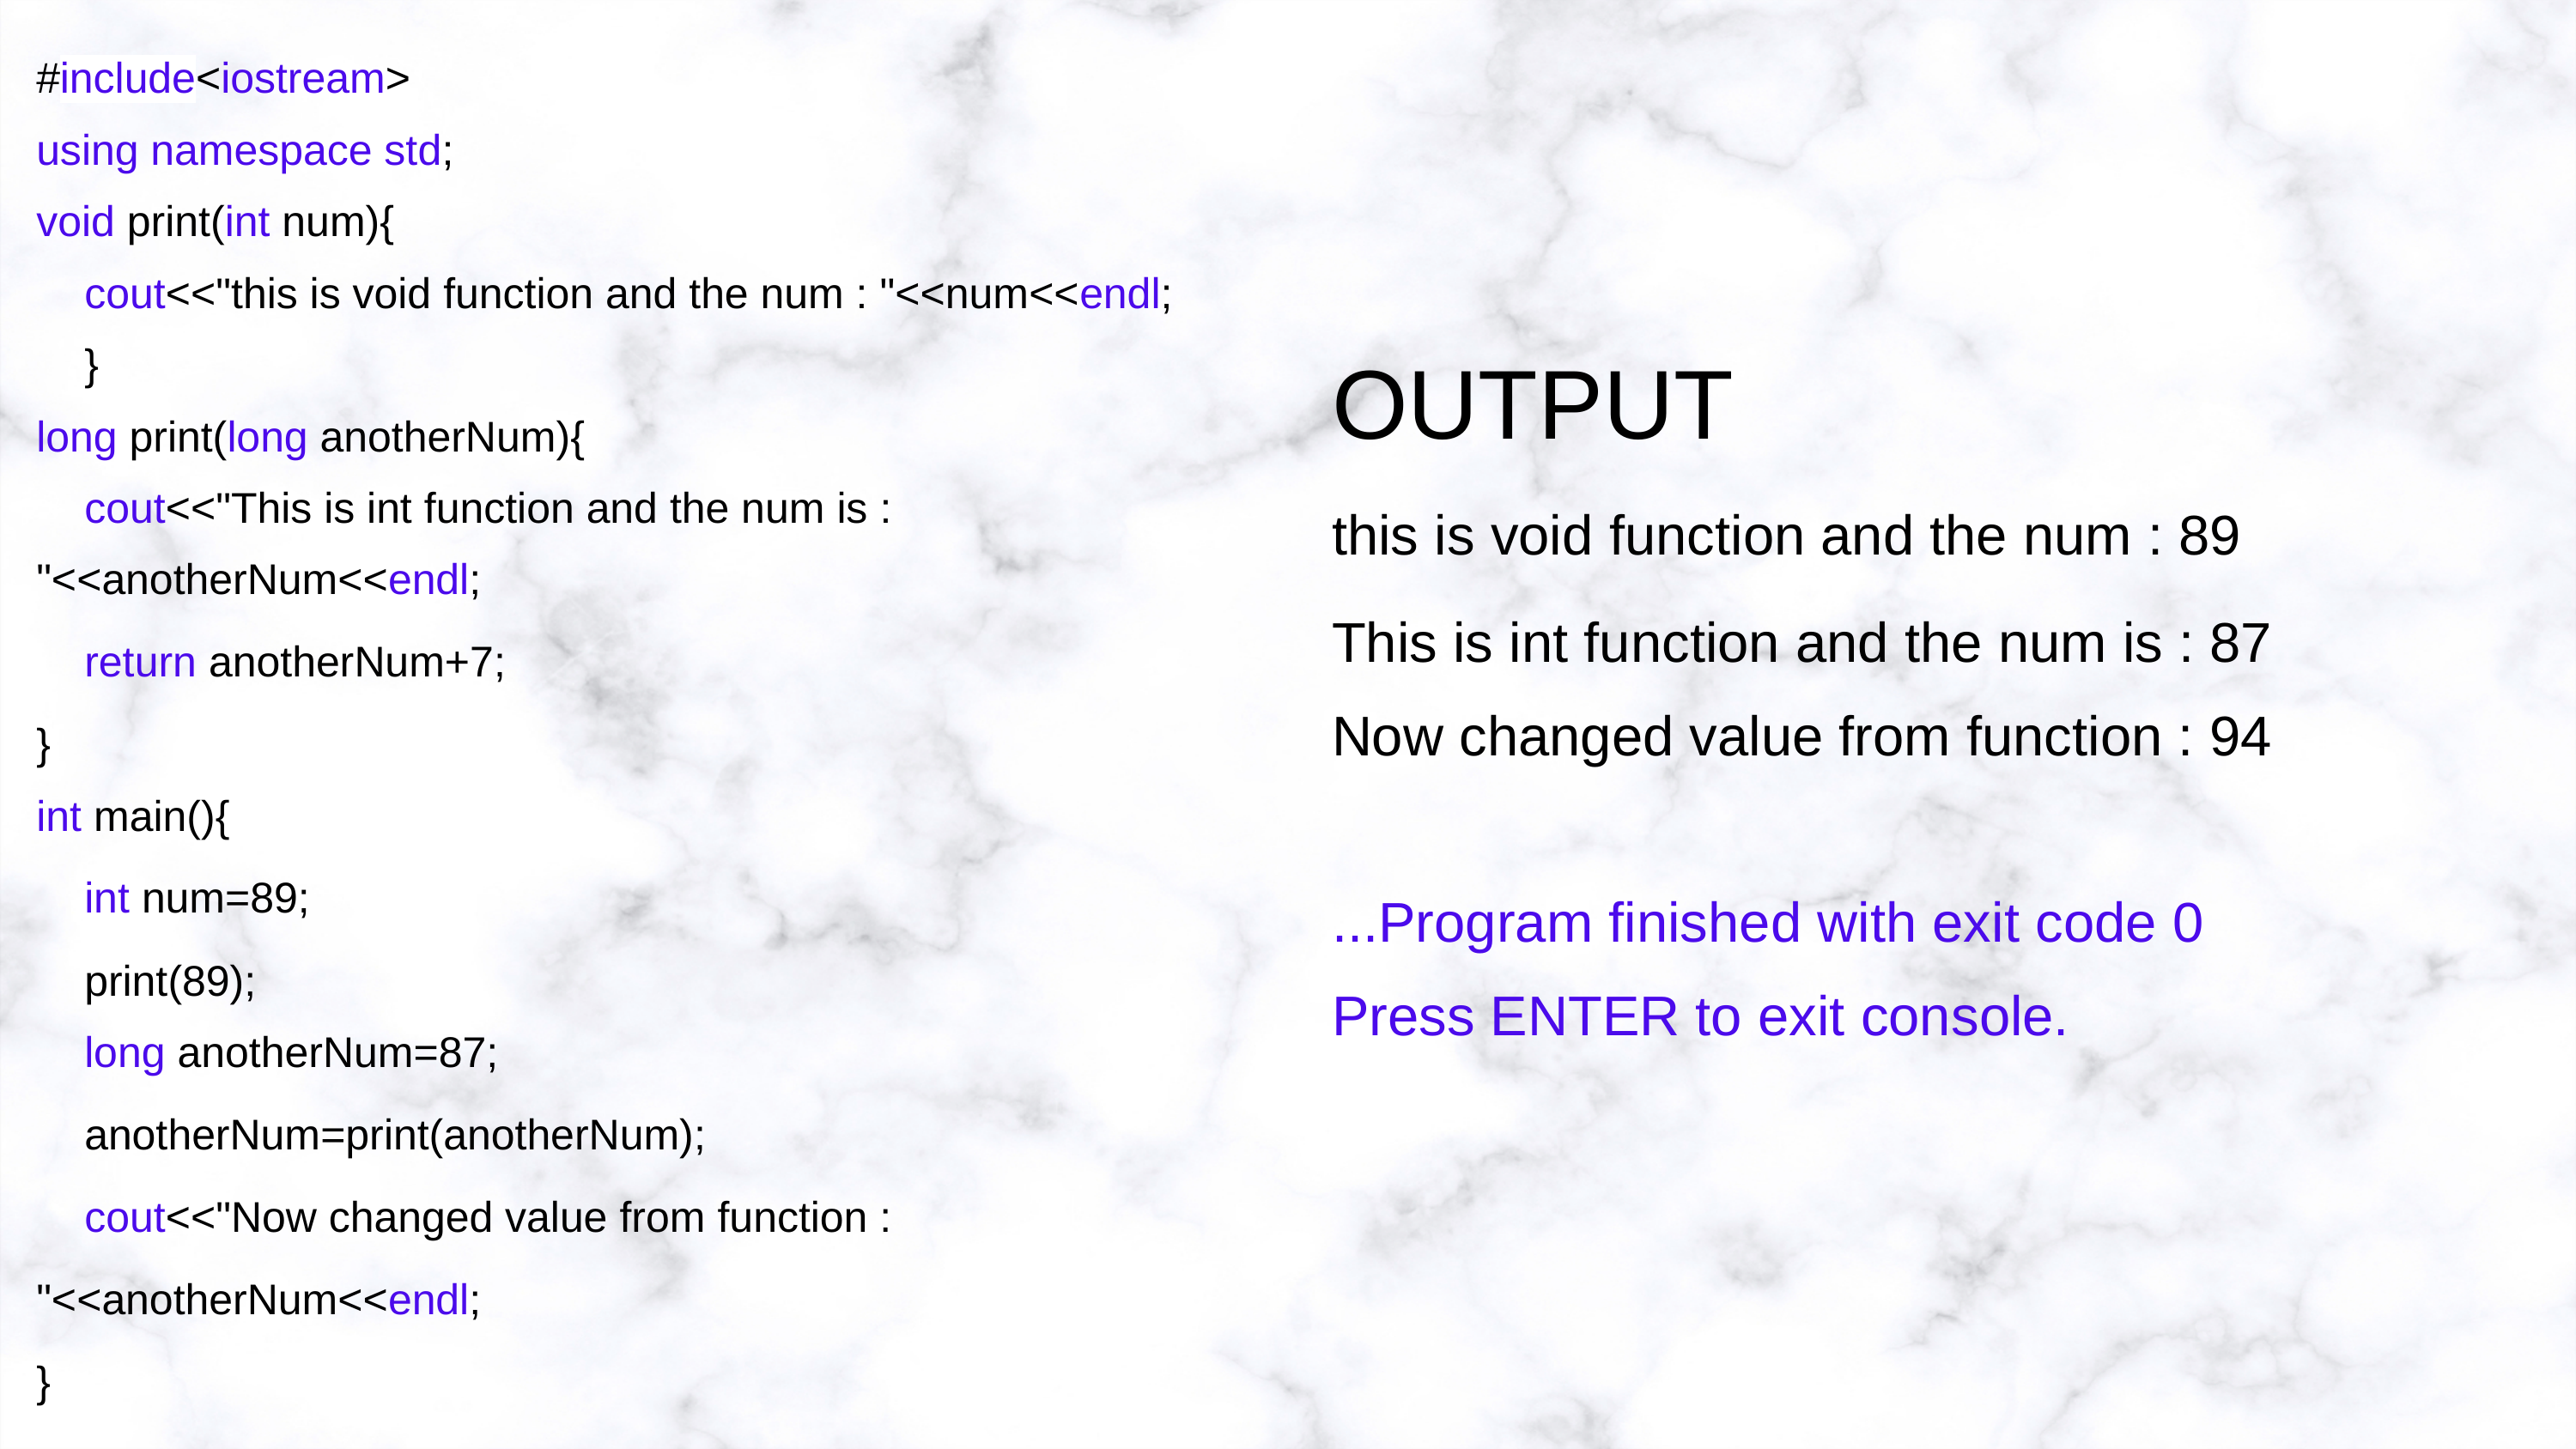

#include<iostream>
using namespace std;
void print(int num){
    cout<<"this is void function and the num : "<<num<<endl;
    }
long print(long anotherNum){
    cout<<"This is int function and the num is : "<<anotherNum<<endl;
    return anotherNum+7;
}
int main(){
    int num=89;
    print(89);
    long anotherNum=87;
    anotherNum=print(anotherNum);
    cout<<"Now changed value from function : "<<anotherNum<<endl;
}
OUTPUT
this is void function and the num : 89
This is int function and the num is : 87
Now changed value from function : 94

...Program finished with exit code 0
Press ENTER to exit console.